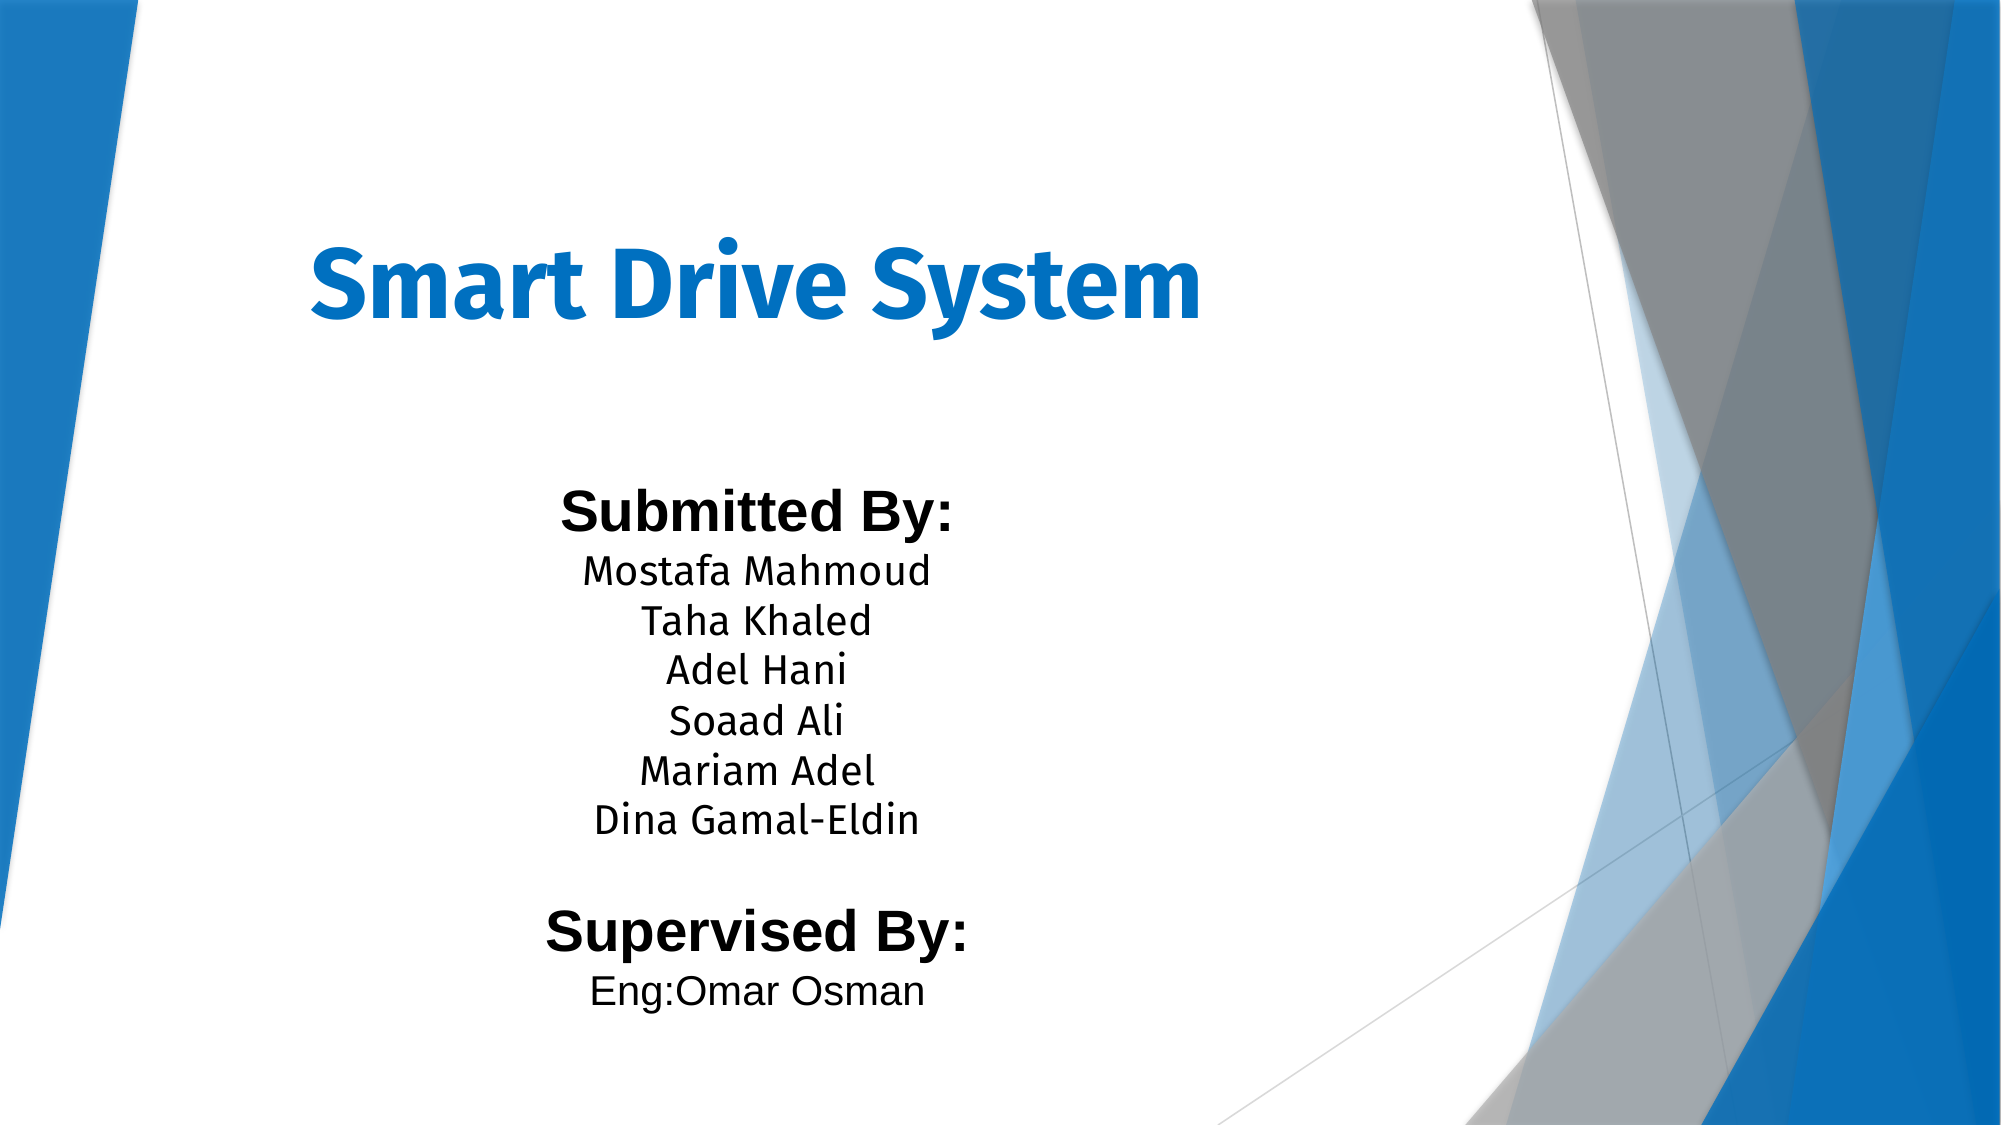

# Smart Drive System Submitted By: Mostafa Mahmoud Taha Khaled Adel Hani Soaad Ali Mariam Adel Dina Gamal-Eldin Supervised By: Eng:Omar Osman